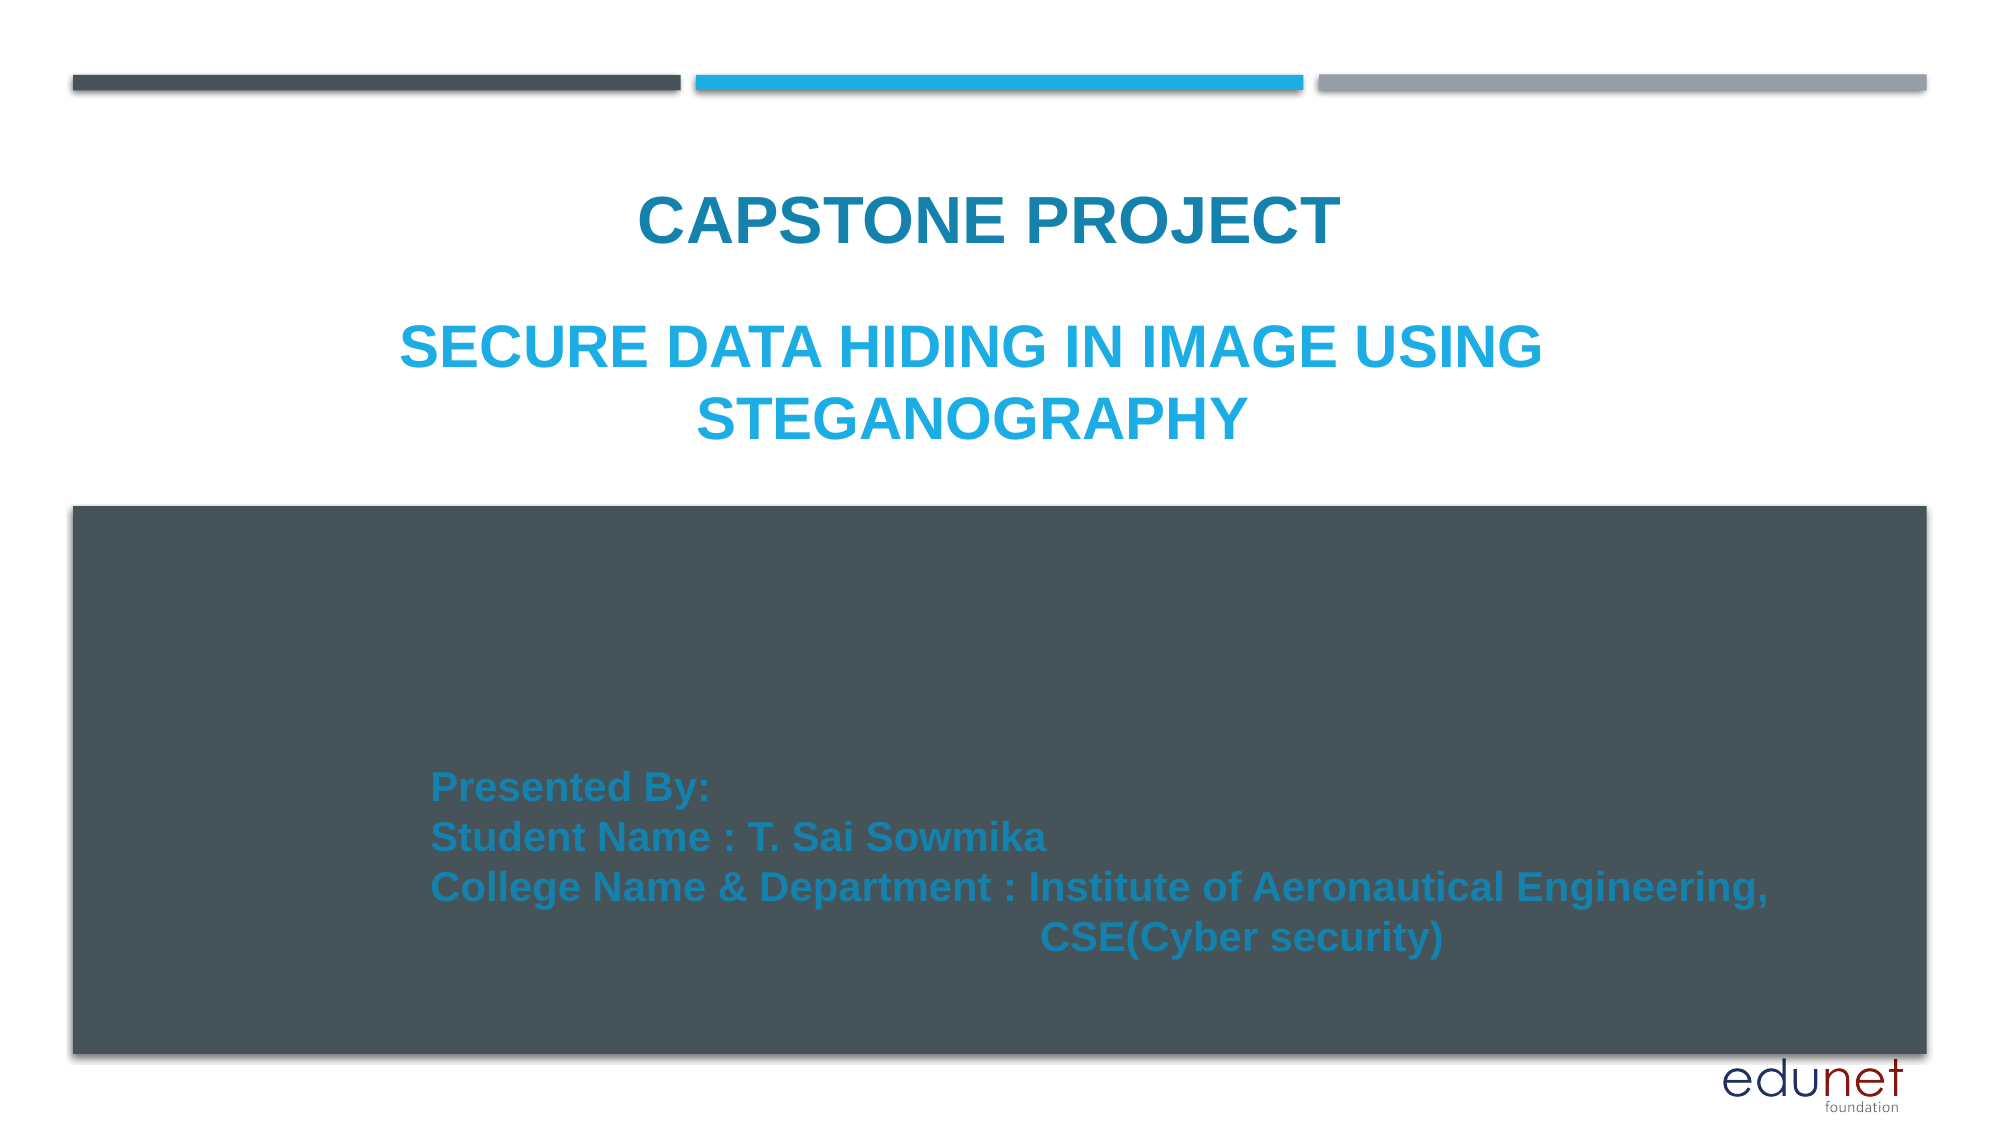

CAPSTONE PROJECT
# SECURE DATA HIDING IN IMAGE USING STEGANOGRAPHY
Presented By:
Student Name : T. Sai Sowmika
College Name & Department : Institute of Aeronautical Engineering,
                                                     CSE(Cyber security)